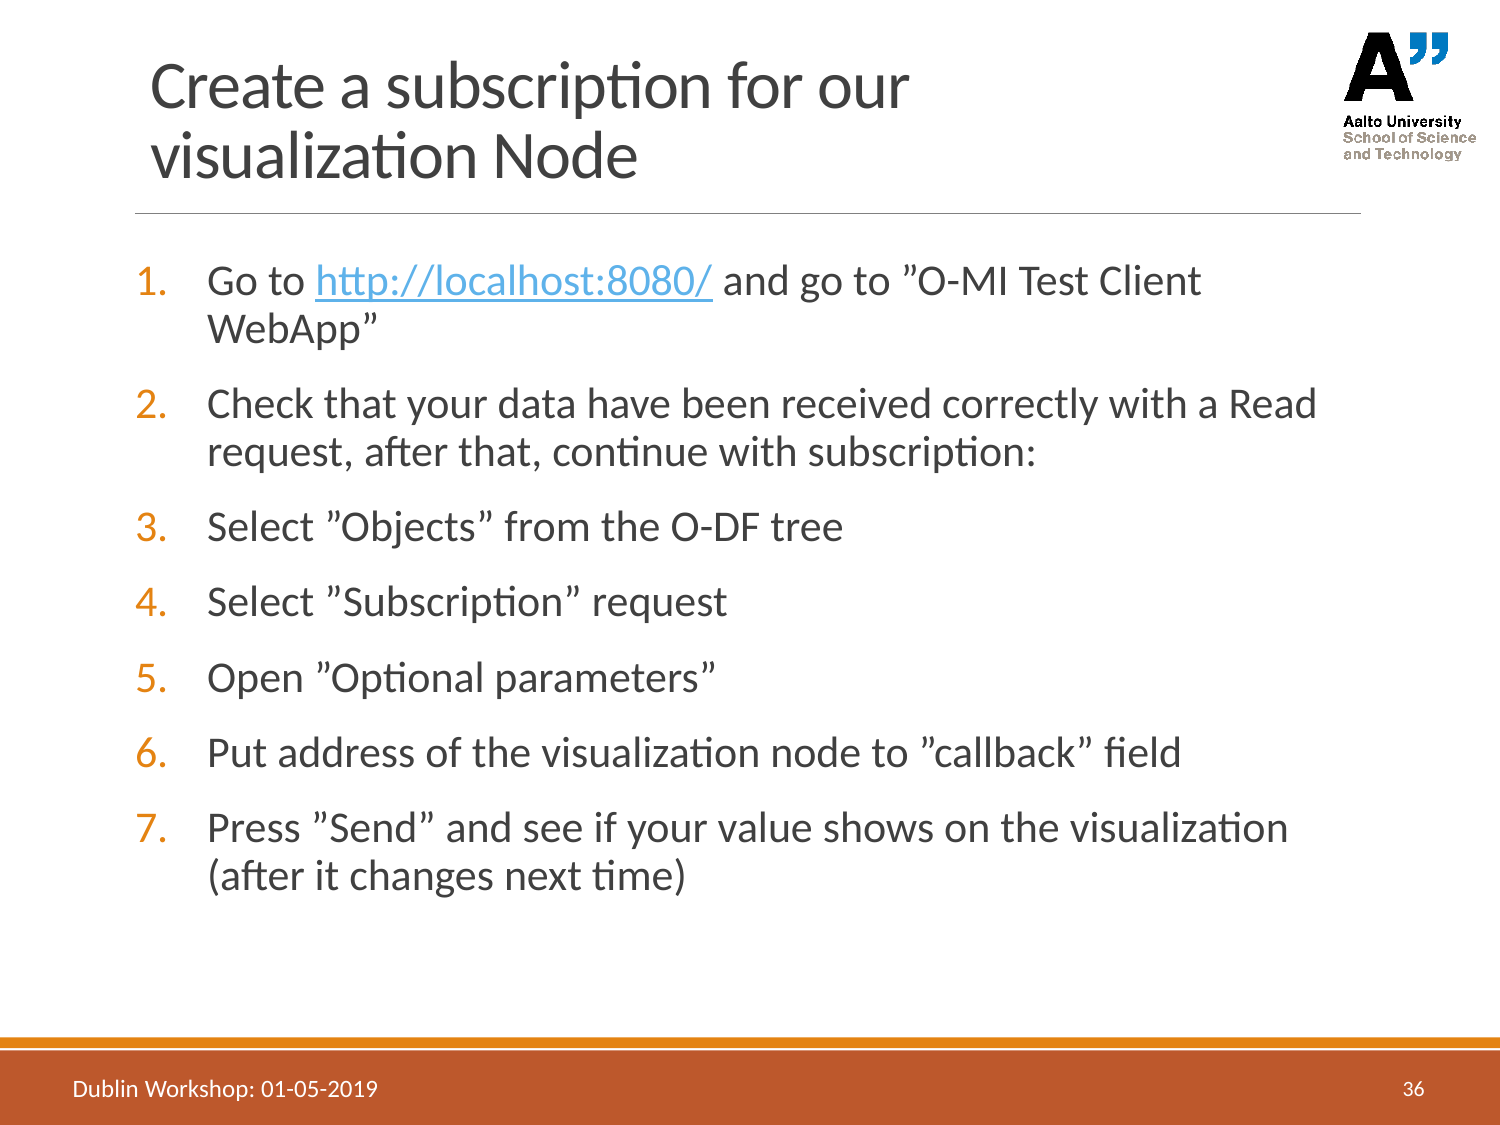

# Create a subscription for our visualization Node
Go to http://localhost:8080/ and go to ”O-MI Test Client WebApp”
Check that your data have been received correctly with a Read request, after that, continue with subscription:
Select ”Objects” from the O-DF tree
Select ”Subscription” request
Open ”Optional parameters”
Put address of the visualization node to ”callback” field
Press ”Send” and see if your value shows on the visualization (after it changes next time)
Dublin Workshop: 01-05-2019
36